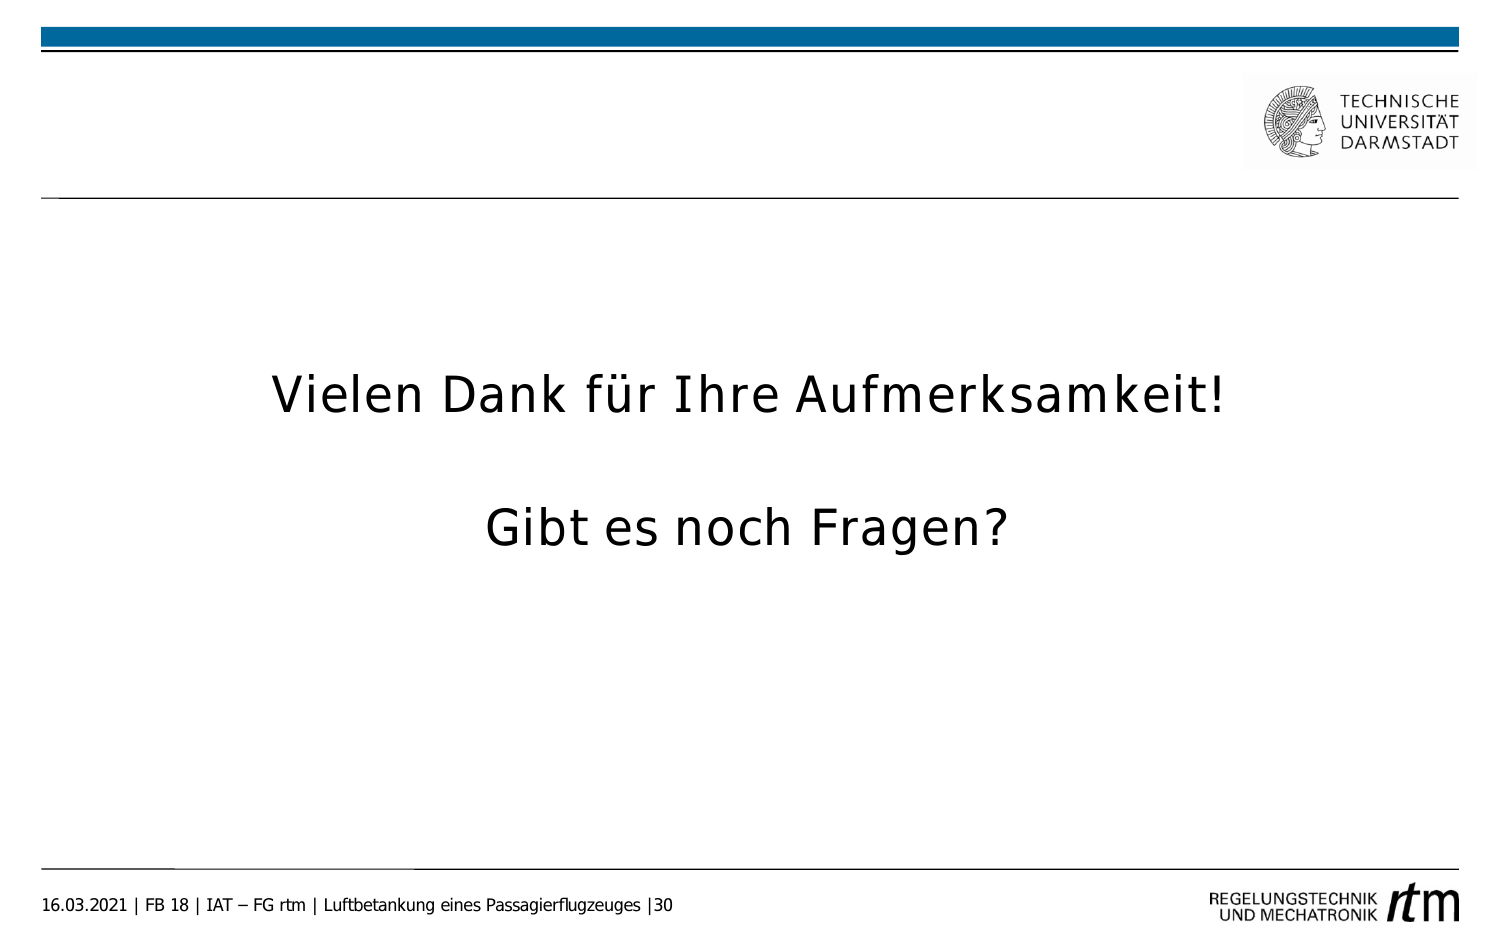

#

Vielen Dank für Ihre Aufmerksamkeit!

Gibt es noch Fragen?